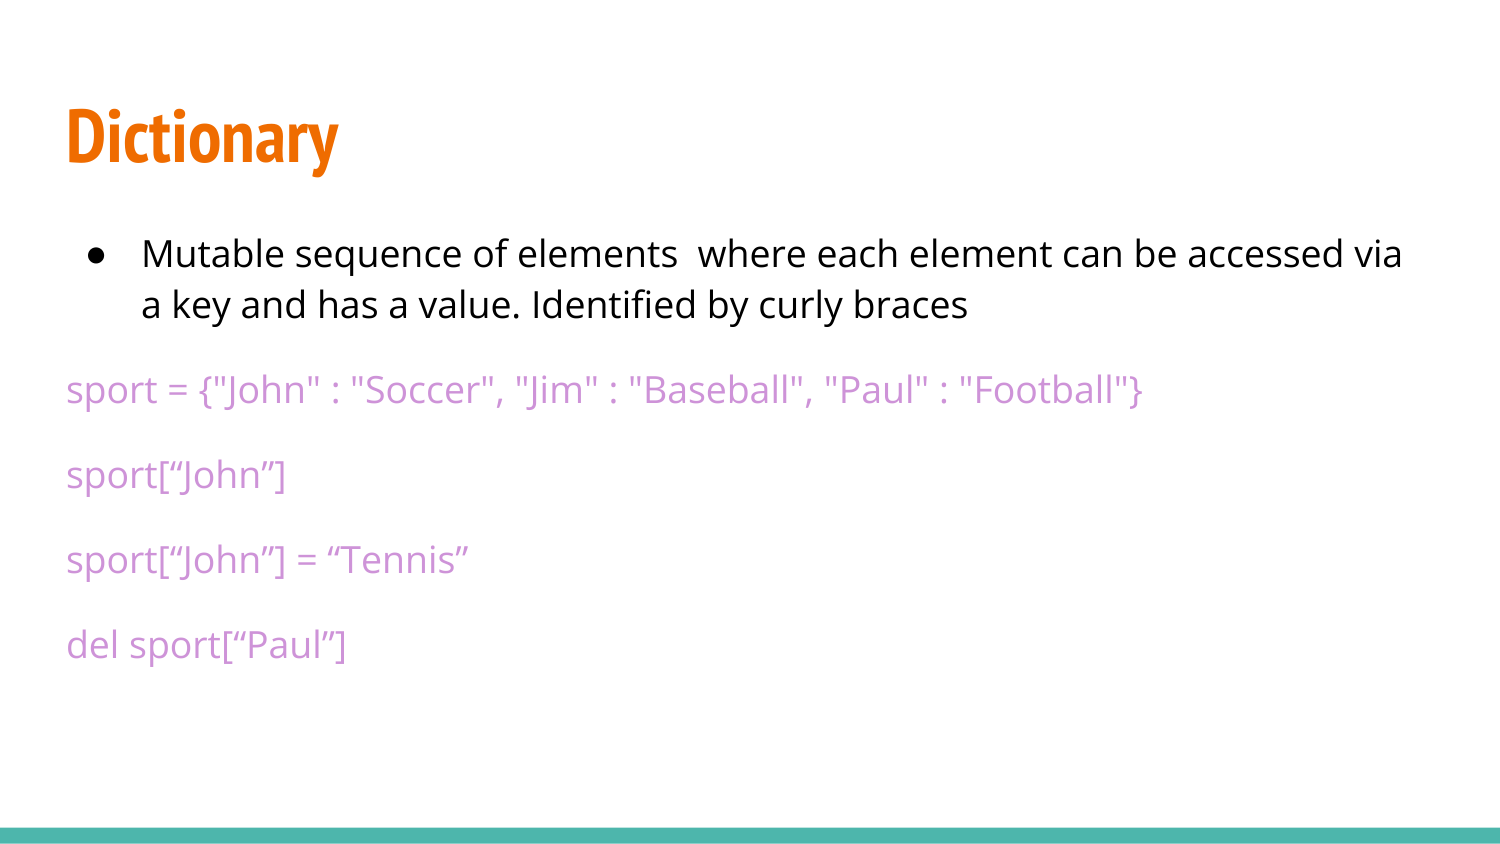

# Dictionary
Mutable sequence of elements  where each element can be accessed via a key and has a value. Identified by curly braces
sport = {"John" : "Soccer", "Jim" : "Baseball", "Paul" : "Football"}
sport[“John”]
sport[“John”] = “Tennis”
del sport[“Paul”]